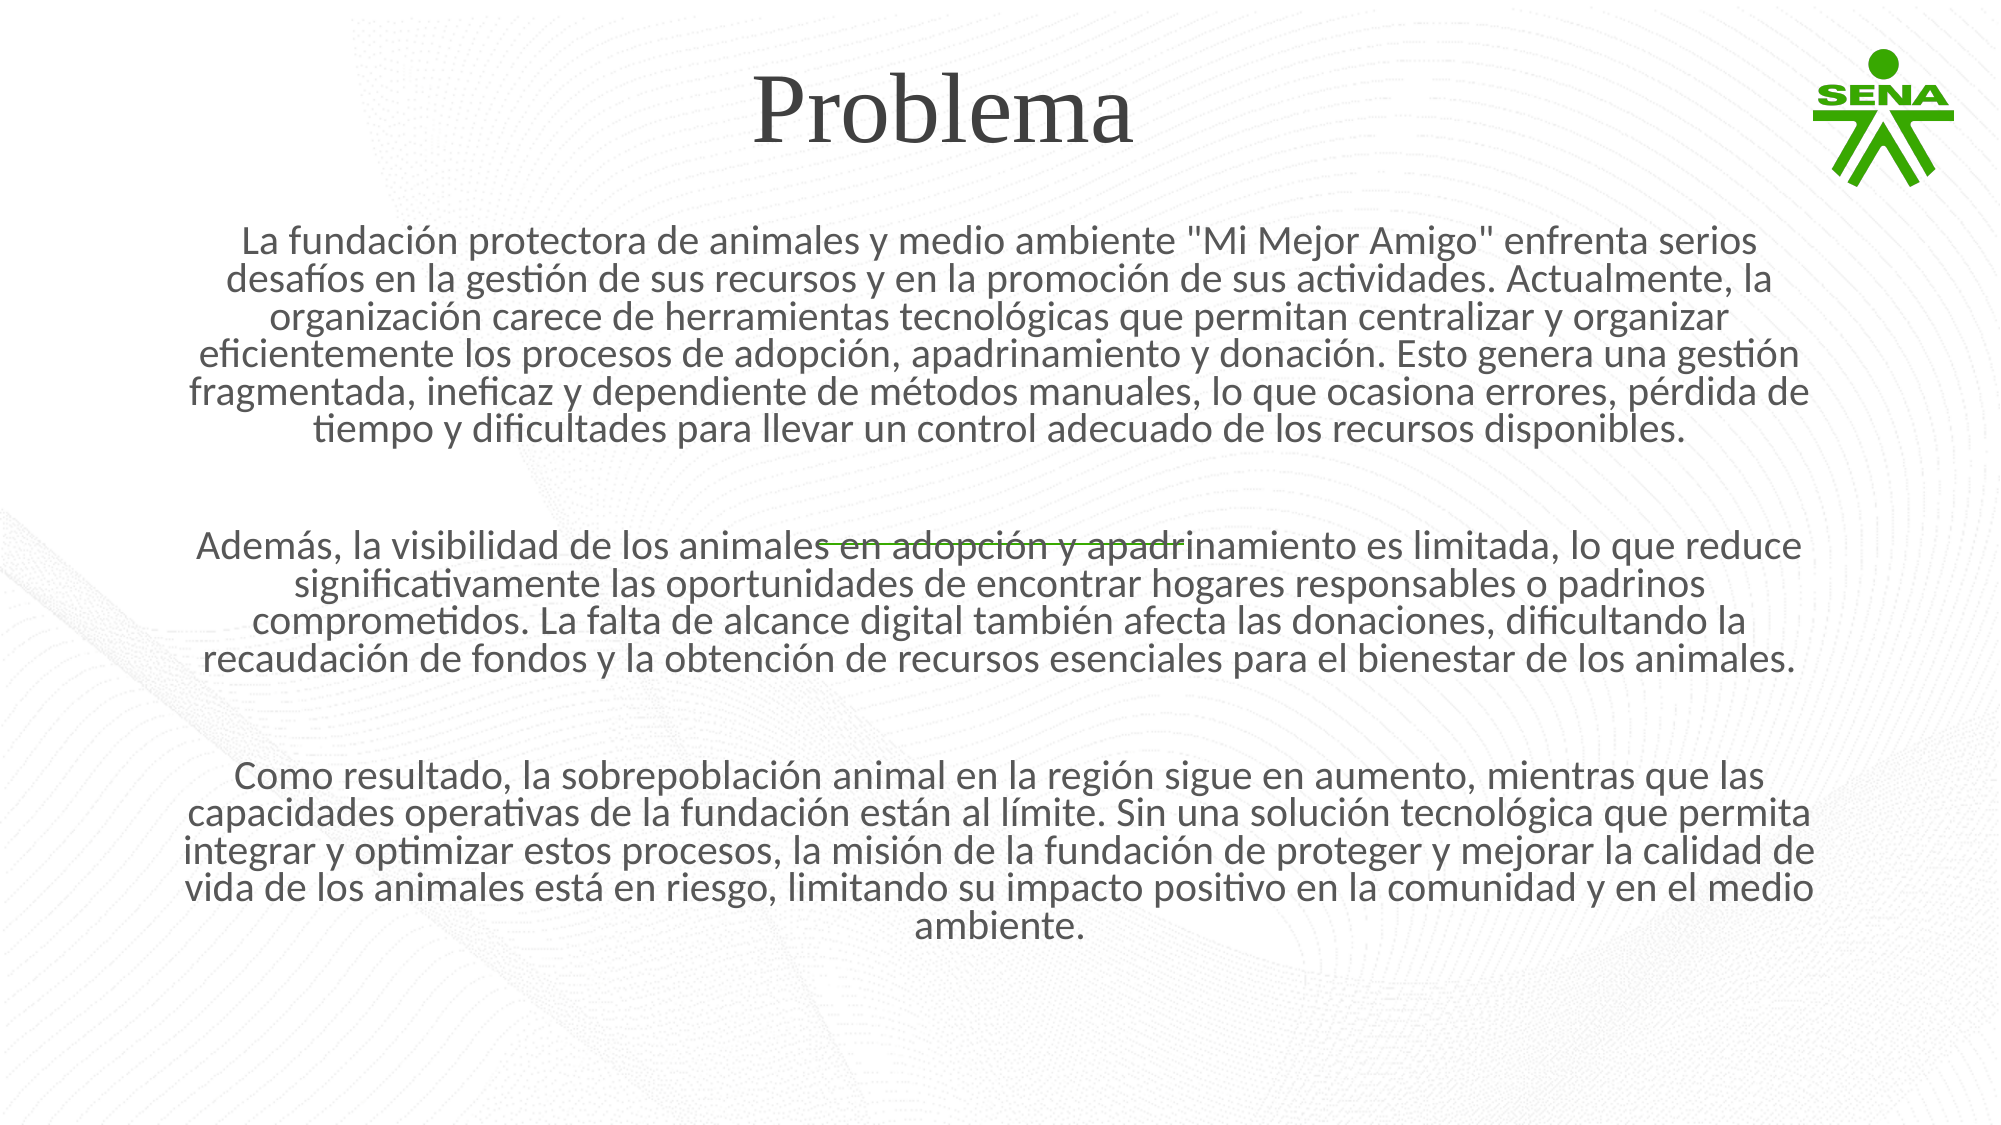

# Problema
La fundación protectora de animales y medio ambiente "Mi Mejor Amigo" enfrenta serios desafíos en la gestión de sus recursos y en la promoción de sus actividades. Actualmente, la organización carece de herramientas tecnológicas que permitan centralizar y organizar eficientemente los procesos de adopción, apadrinamiento y donación. Esto genera una gestión fragmentada, ineficaz y dependiente de métodos manuales, lo que ocasiona errores, pérdida de tiempo y dificultades para llevar un control adecuado de los recursos disponibles.

Además, la visibilidad de los animales en adopción y apadrinamiento es limitada, lo que reduce significativamente las oportunidades de encontrar hogares responsables o padrinos comprometidos. La falta de alcance digital también afecta las donaciones, dificultando la recaudación de fondos y la obtención de recursos esenciales para el bienestar de los animales.

Como resultado, la sobrepoblación animal en la región sigue en aumento, mientras que las capacidades operativas de la fundación están al límite. Sin una solución tecnológica que permita integrar y optimizar estos procesos, la misión de la fundación de proteger y mejorar la calidad de vida de los animales está en riesgo, limitando su impacto positivo en la comunidad y en el medio ambiente.